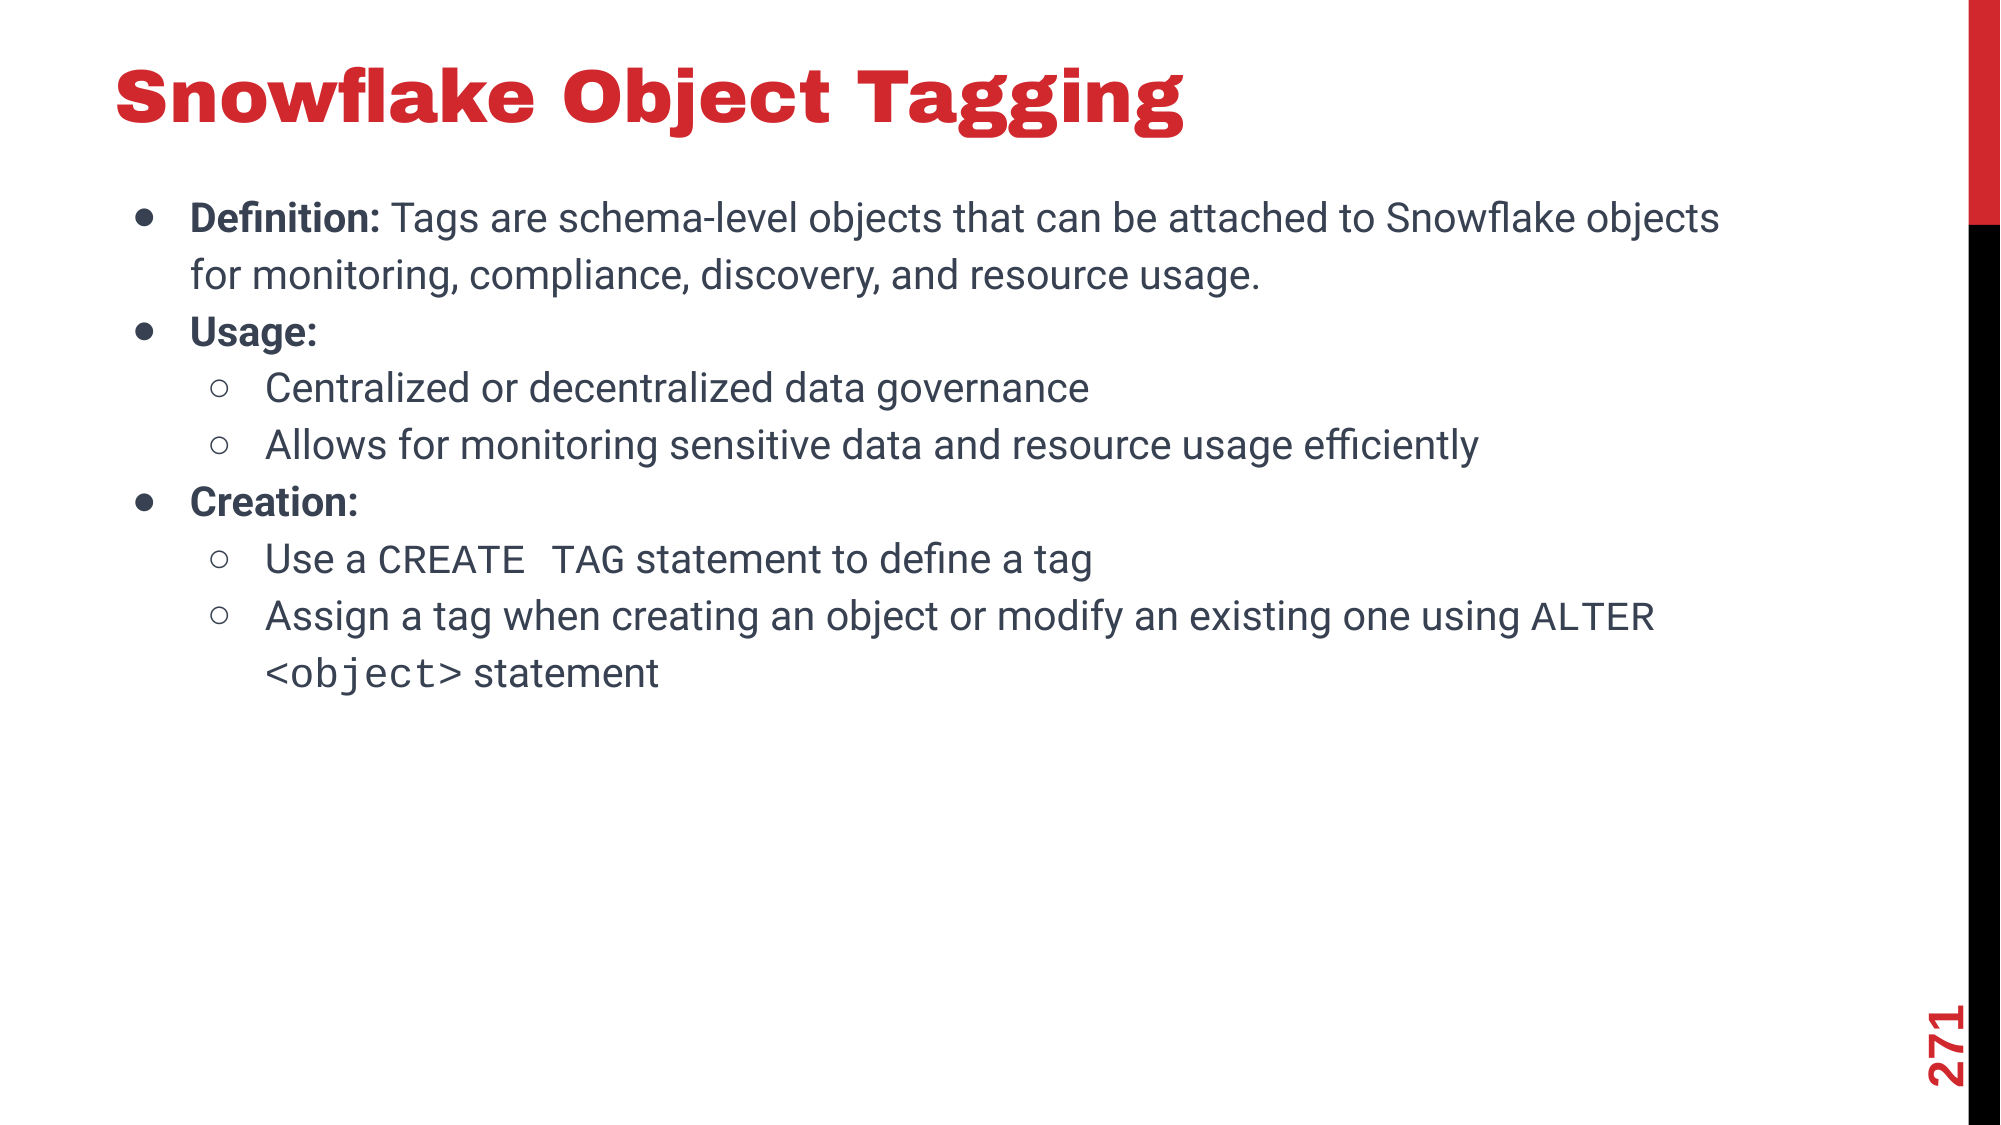

# Snowflake Object Tagging
Definition: Tags are schema-level objects that can be attached to Snowflake objects for monitoring, compliance, discovery, and resource usage.
Usage:
Centralized or decentralized data governance
Allows for monitoring sensitive data and resource usage efficiently
Creation:
Use a CREATE TAG statement to define a tag
Assign a tag when creating an object or modify an existing one using ALTER <object> statement

271